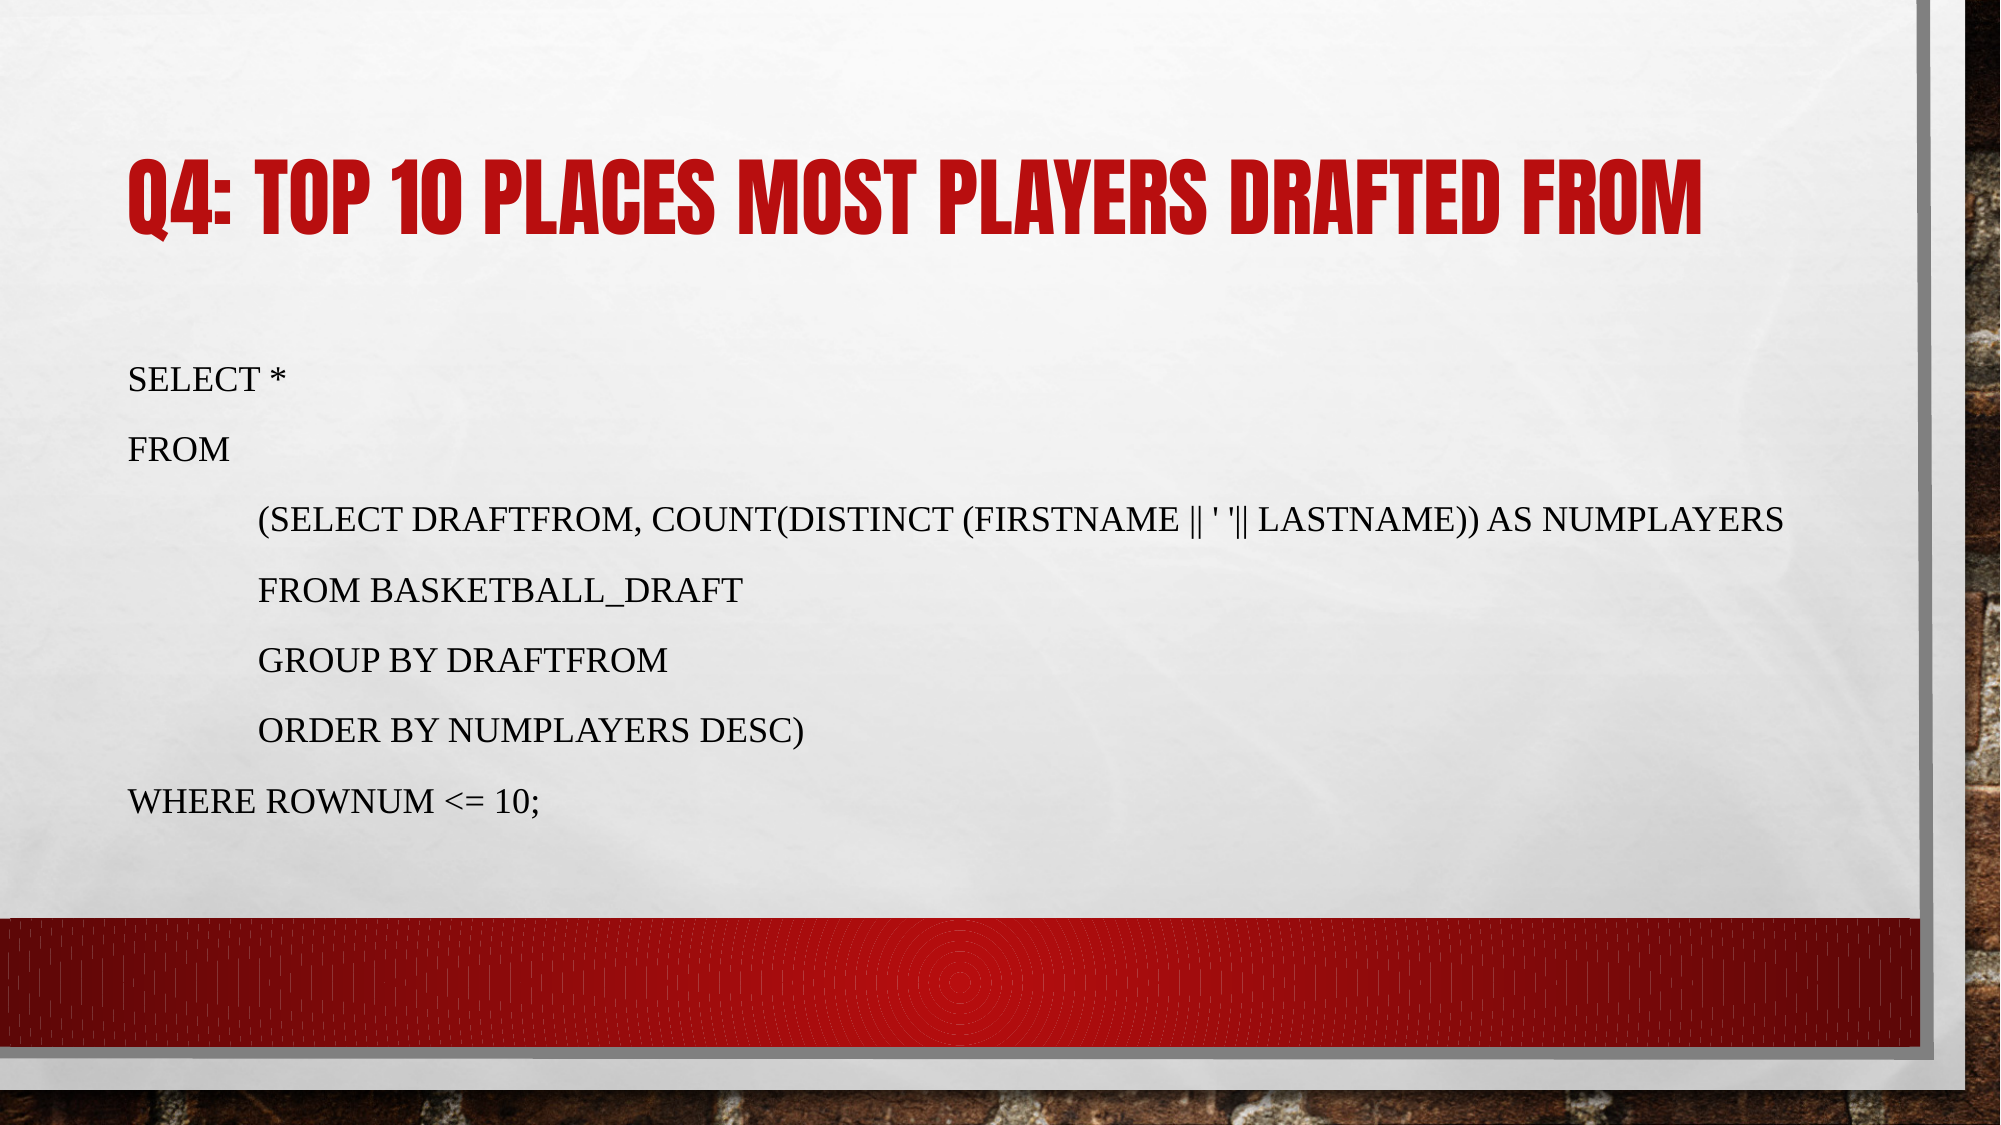

# Q4: Top 10 places most players drafted from
SELECT *
FROM
	(SELECT DRAFTFROM, COUNT(DISTINCT (firstname || ' '|| lastname)) AS numPlayers
	FROM BASKETBALL_DRAFT
	GROUP BY DRAFTFROM
	ORDER BY numPlayers DESC)
WHERE rownum <= 10;